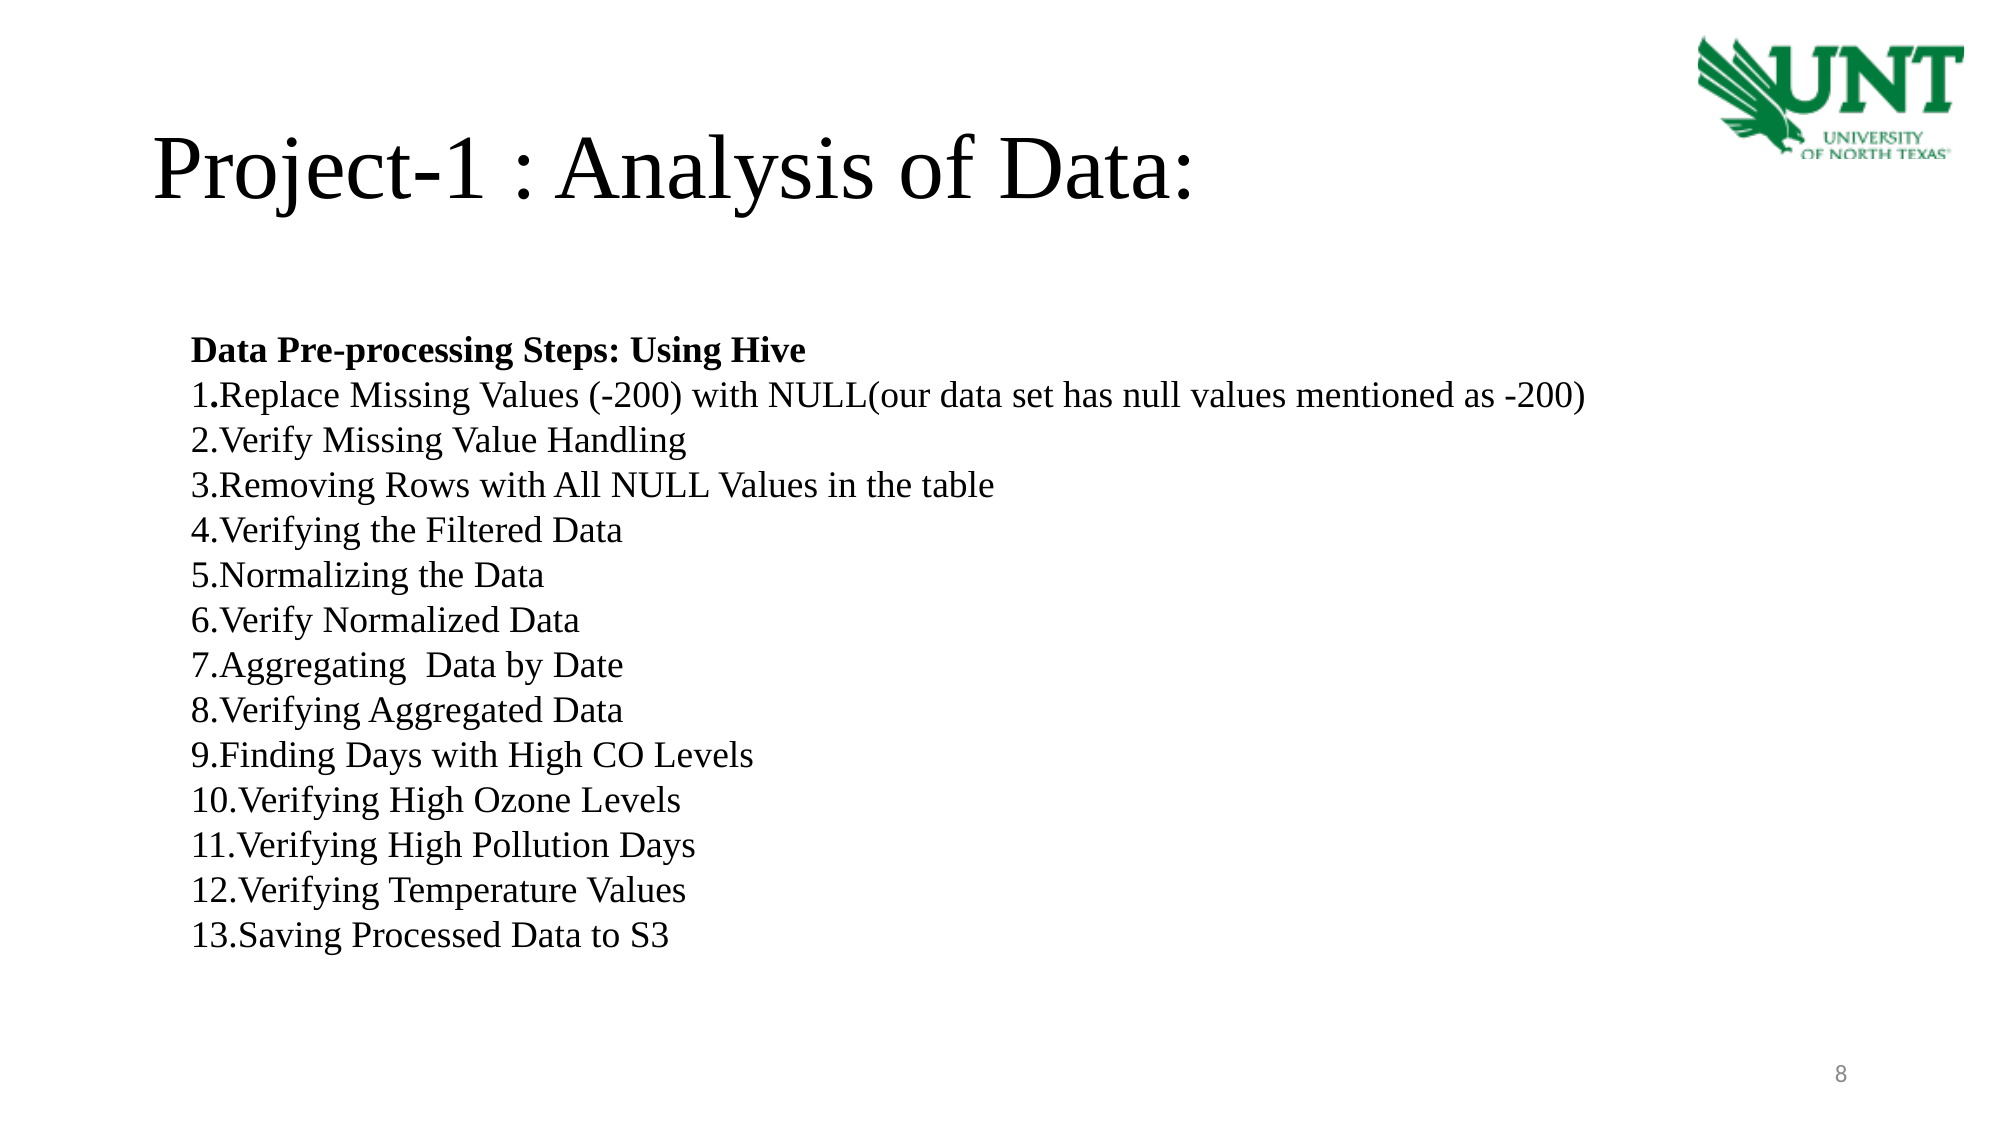

# Project-1 : Analysis of Data:
Data Pre-processing Steps: Using Hive
1.Replace Missing Values (-200) with NULL(our data set has null values mentioned as -200)
2.Verify Missing Value Handling
3.Removing Rows with All NULL Values in the table
4.Verifying the Filtered Data
5.Normalizing the Data
6.Verify Normalized Data
7.Aggregating  Data by Date
8.Verifying Aggregated Data
9.Finding Days with High CO Levels
10.Verifying High Ozone Levels
11.Verifying High Pollution Days
12.Verifying Temperature Values
13.Saving Processed Data to S3
8